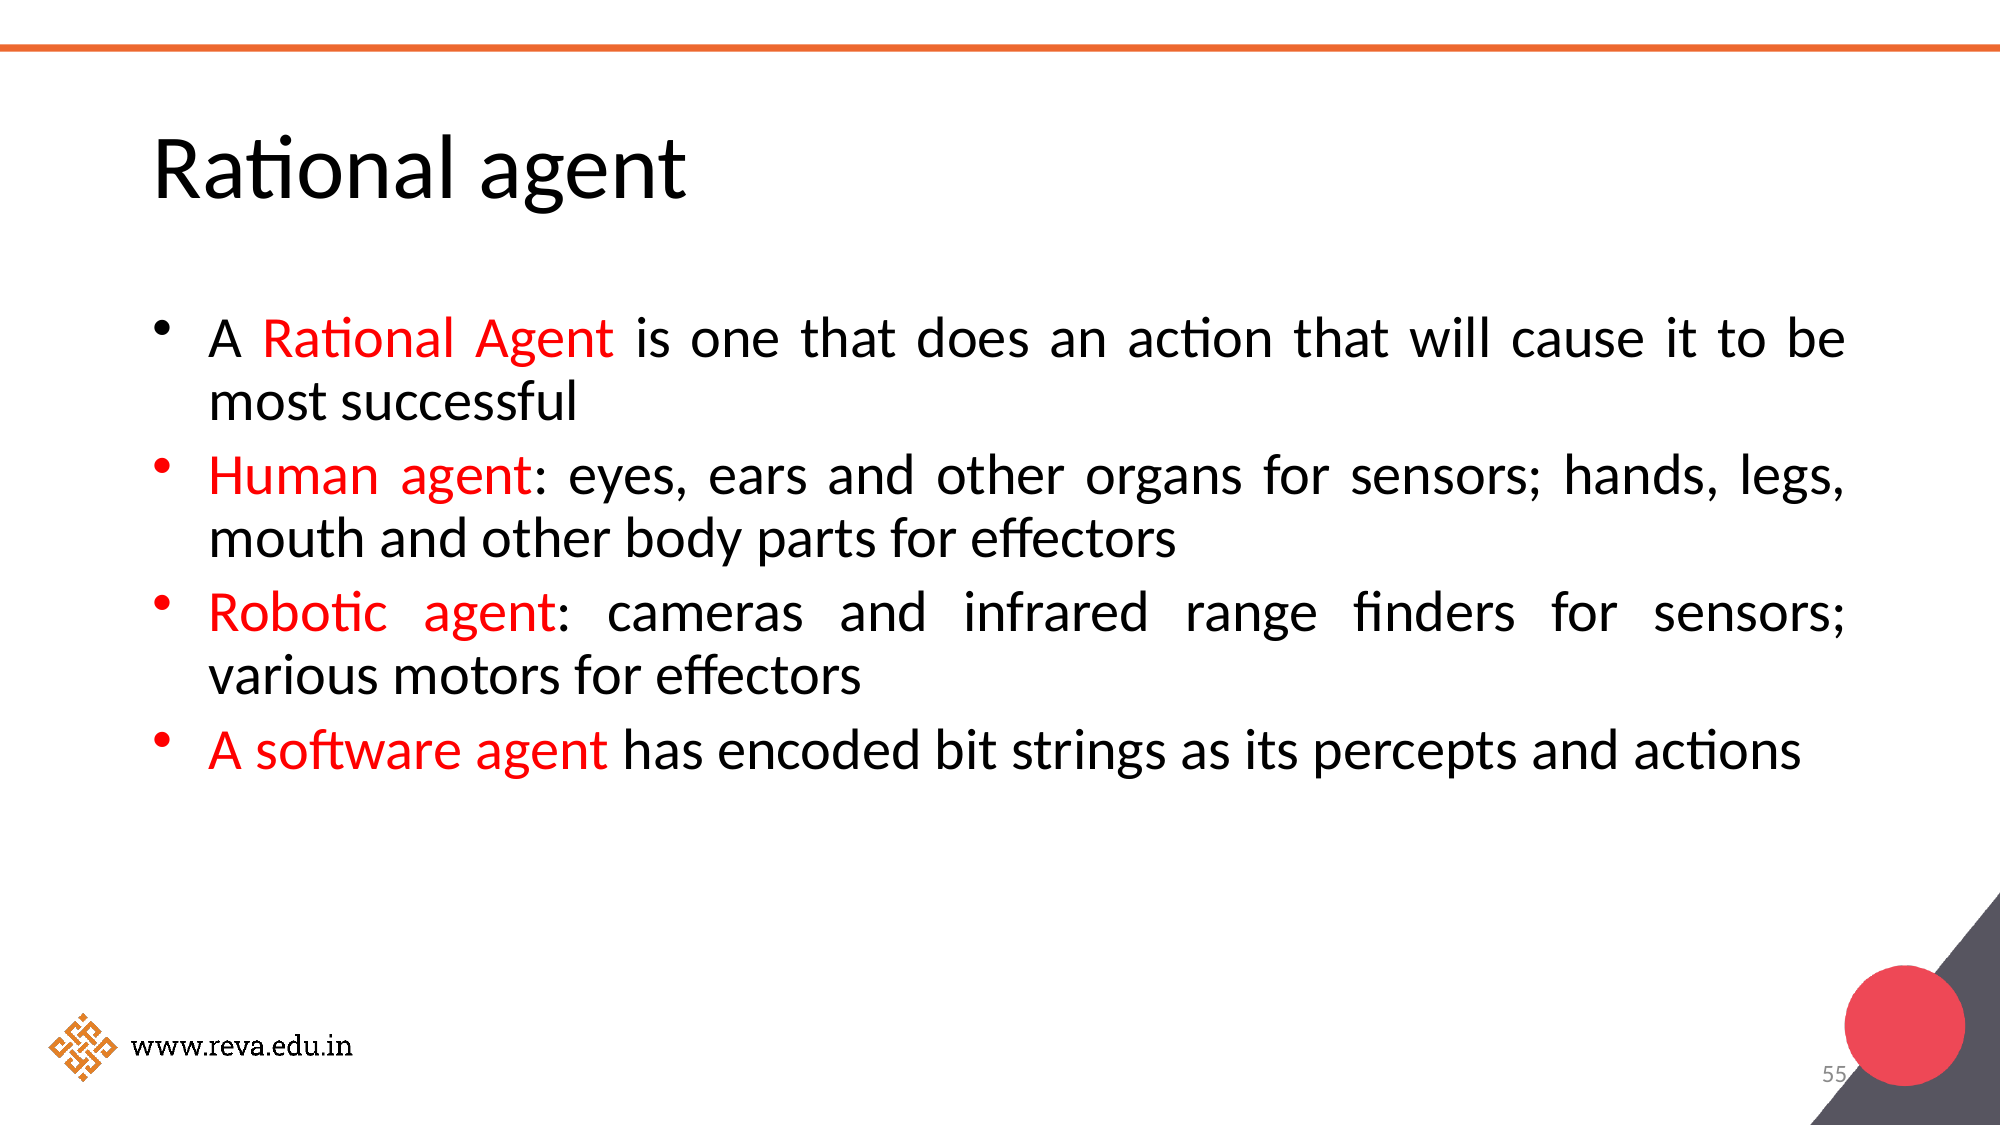

# Rational agent
A Rational Agent is one that does an action that will cause it to be most successful
Human agent: eyes, ears and other organs for sensors; hands, legs, mouth and other body parts for effectors
Robotic agent: cameras and infrared range finders for sensors; various motors for effectors
A software agent has encoded bit strings as its percepts and actions

55